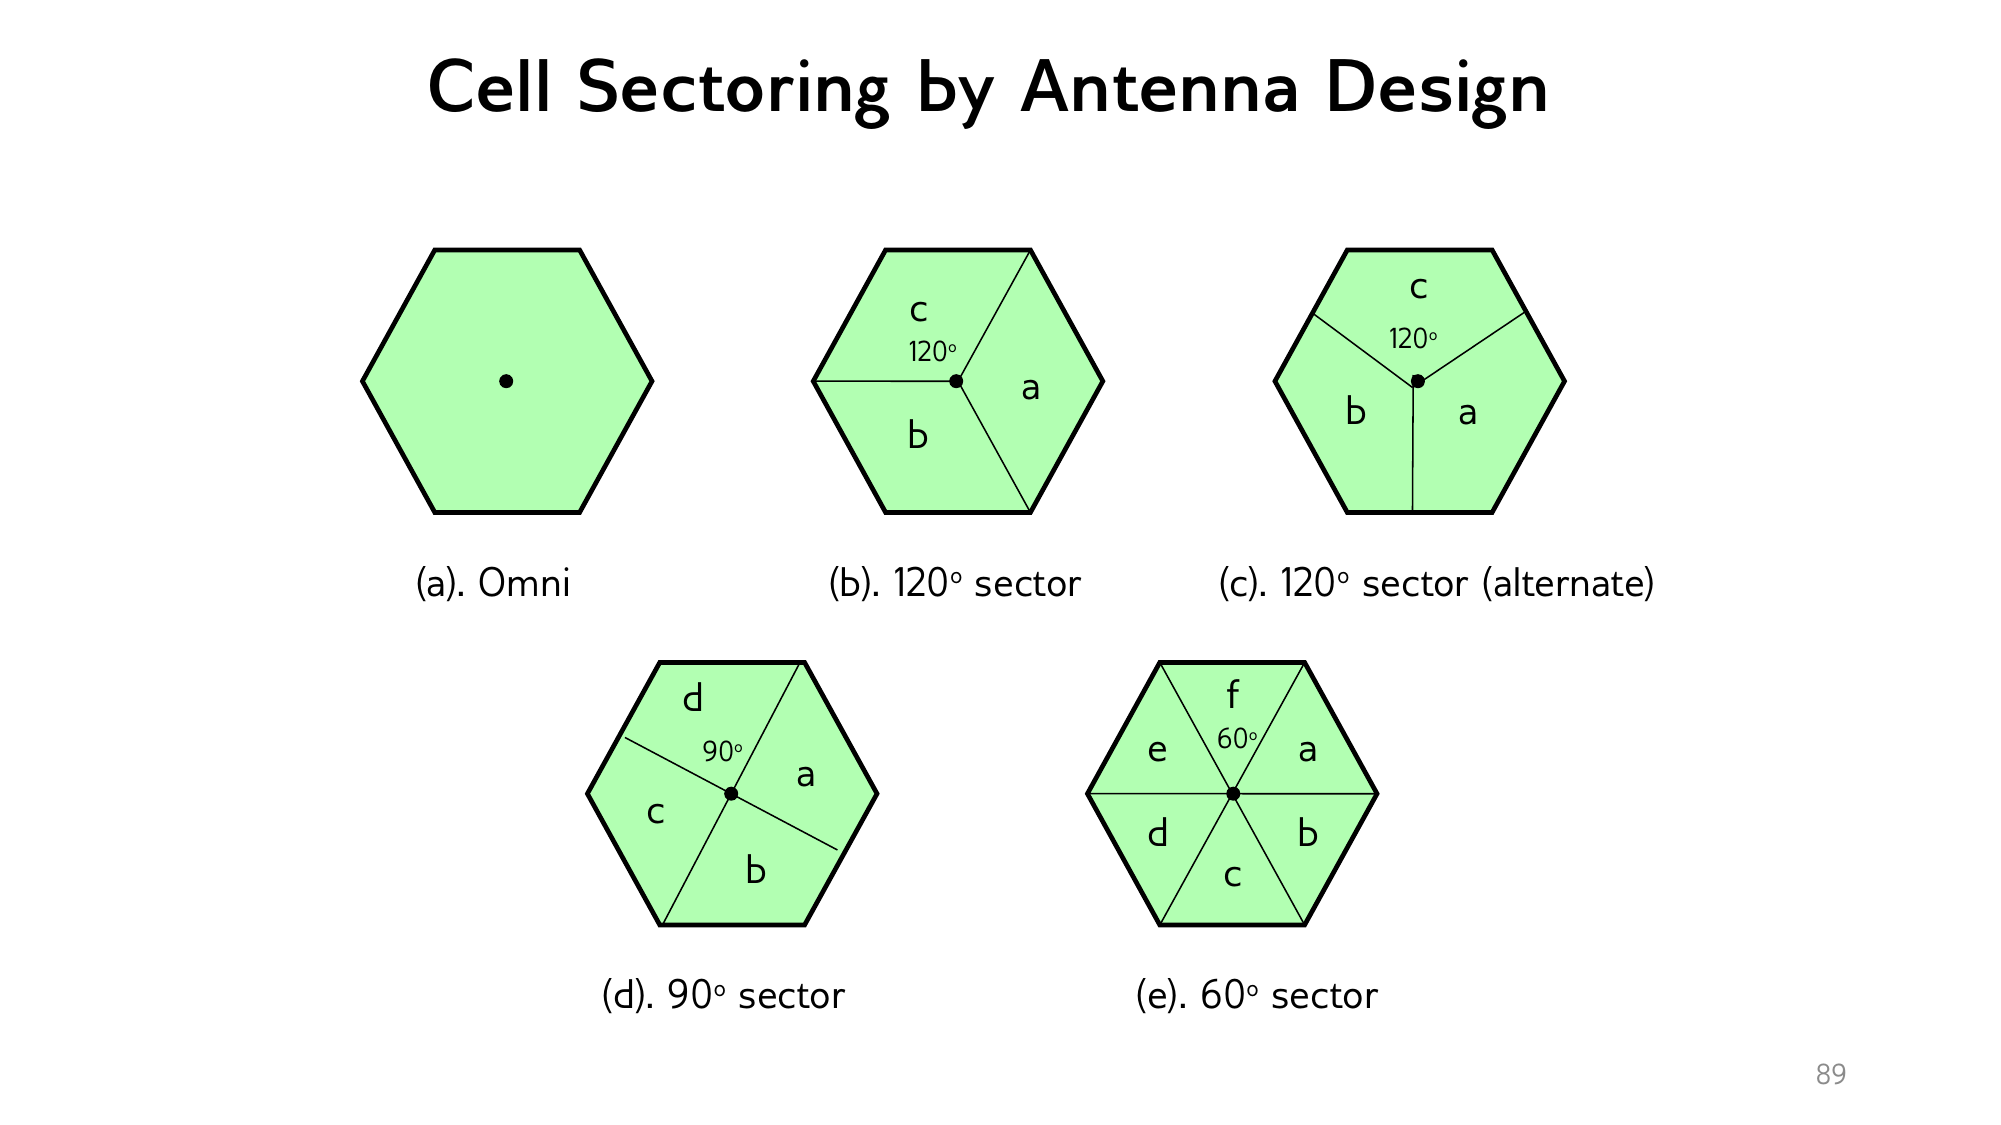

# Cell Sectoring by Antenna Design

c
c

120o

120o
a

b

a

b
(a). Omni
(b). 120o sector
(c). 120o sector (alternate)
f

d

e
60o
a
90o

a
c

d
b
b
c
(d). 90o sector
(e). 60o sector
89